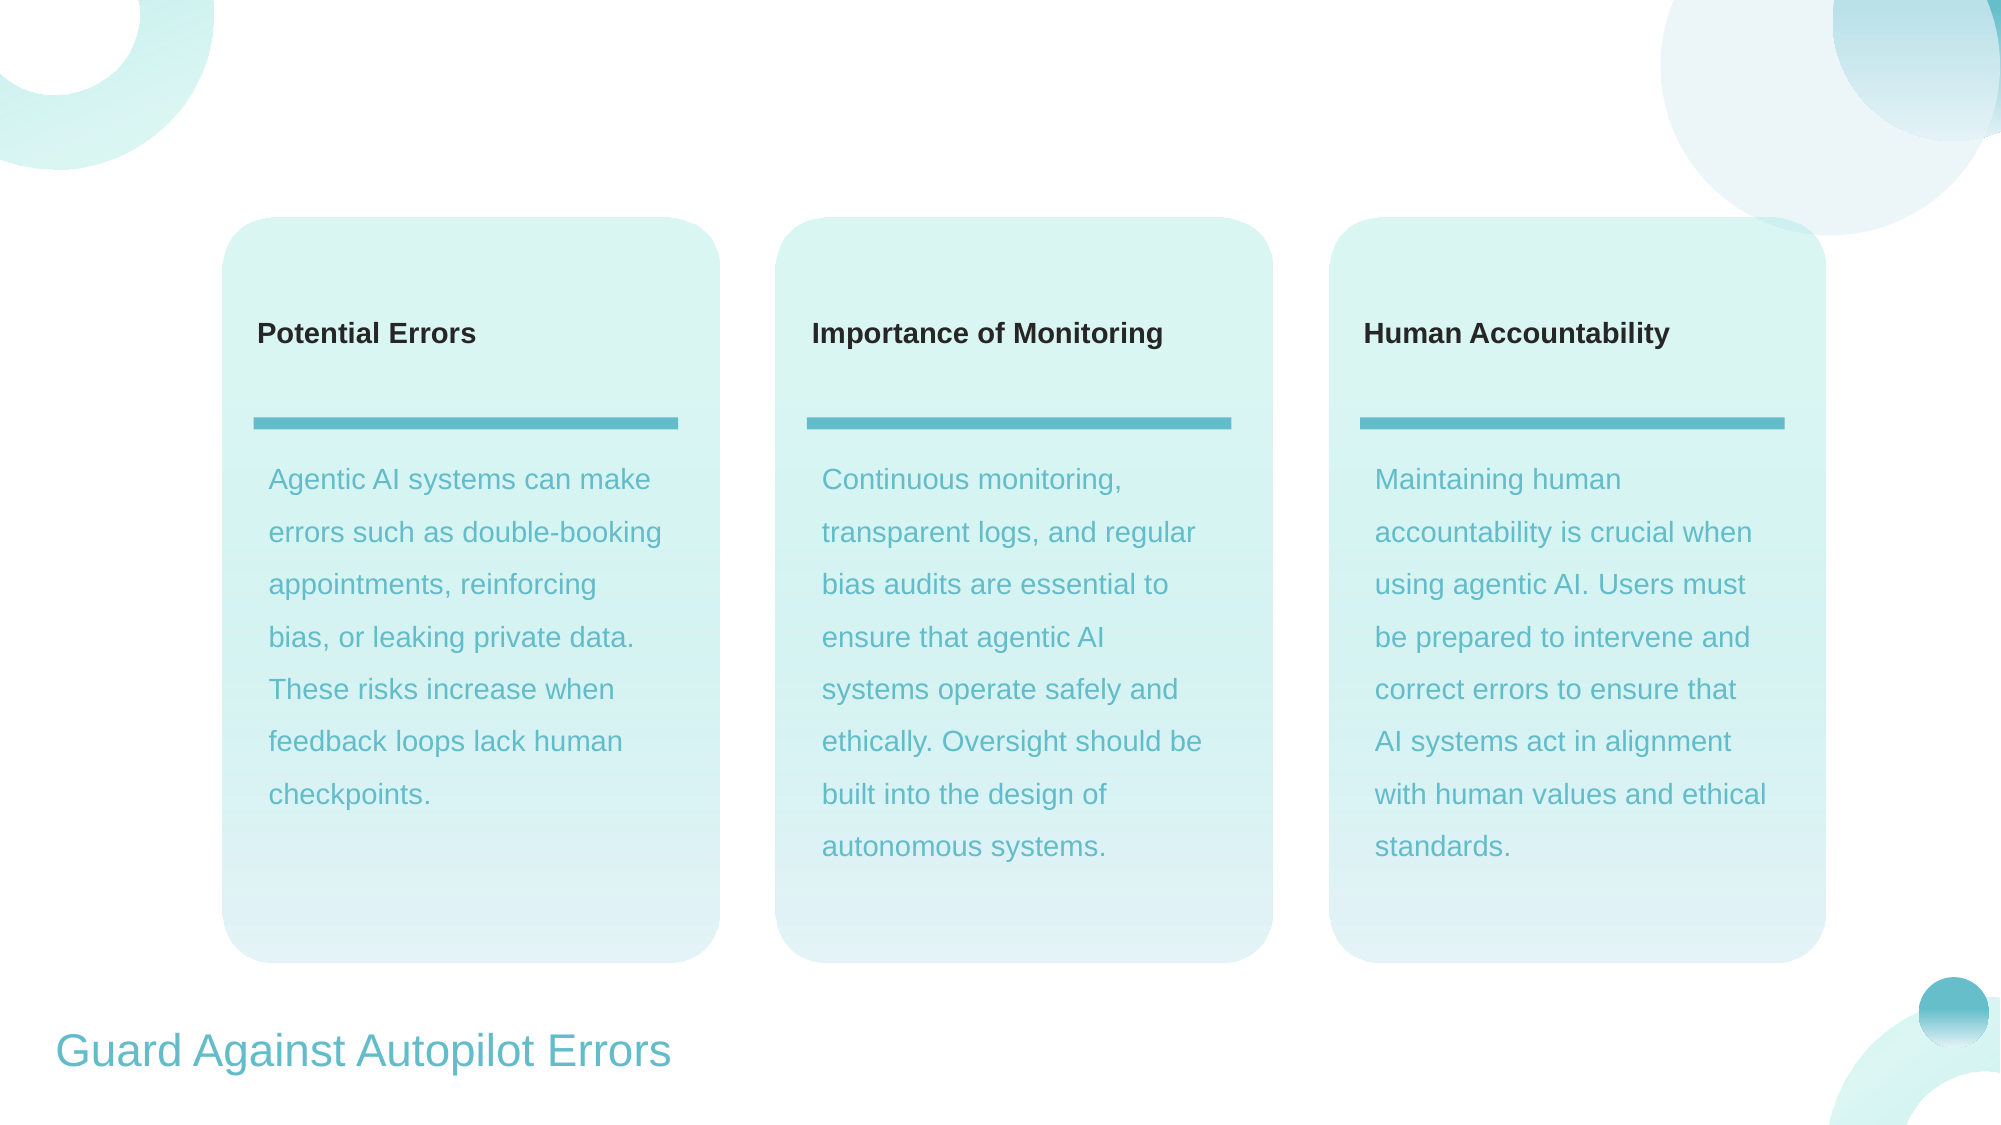

Potential Errors
Importance of Monitoring
Human Accountability

Agentic AI systems can make errors such as double-booking appointments, reinforcing bias, or leaking private data. These risks increase when feedback loops lack human checkpoints.
Continuous monitoring, transparent logs, and regular bias audits are essential to ensure that agentic AI systems operate safely and ethically. Oversight should be built into the design of autonomous systems.
Maintaining human accountability is crucial when using agentic AI. Users must be prepared to intervene and correct errors to ensure that AI systems act in alignment with human values and ethical standards.

Guard Against Autopilot Errors